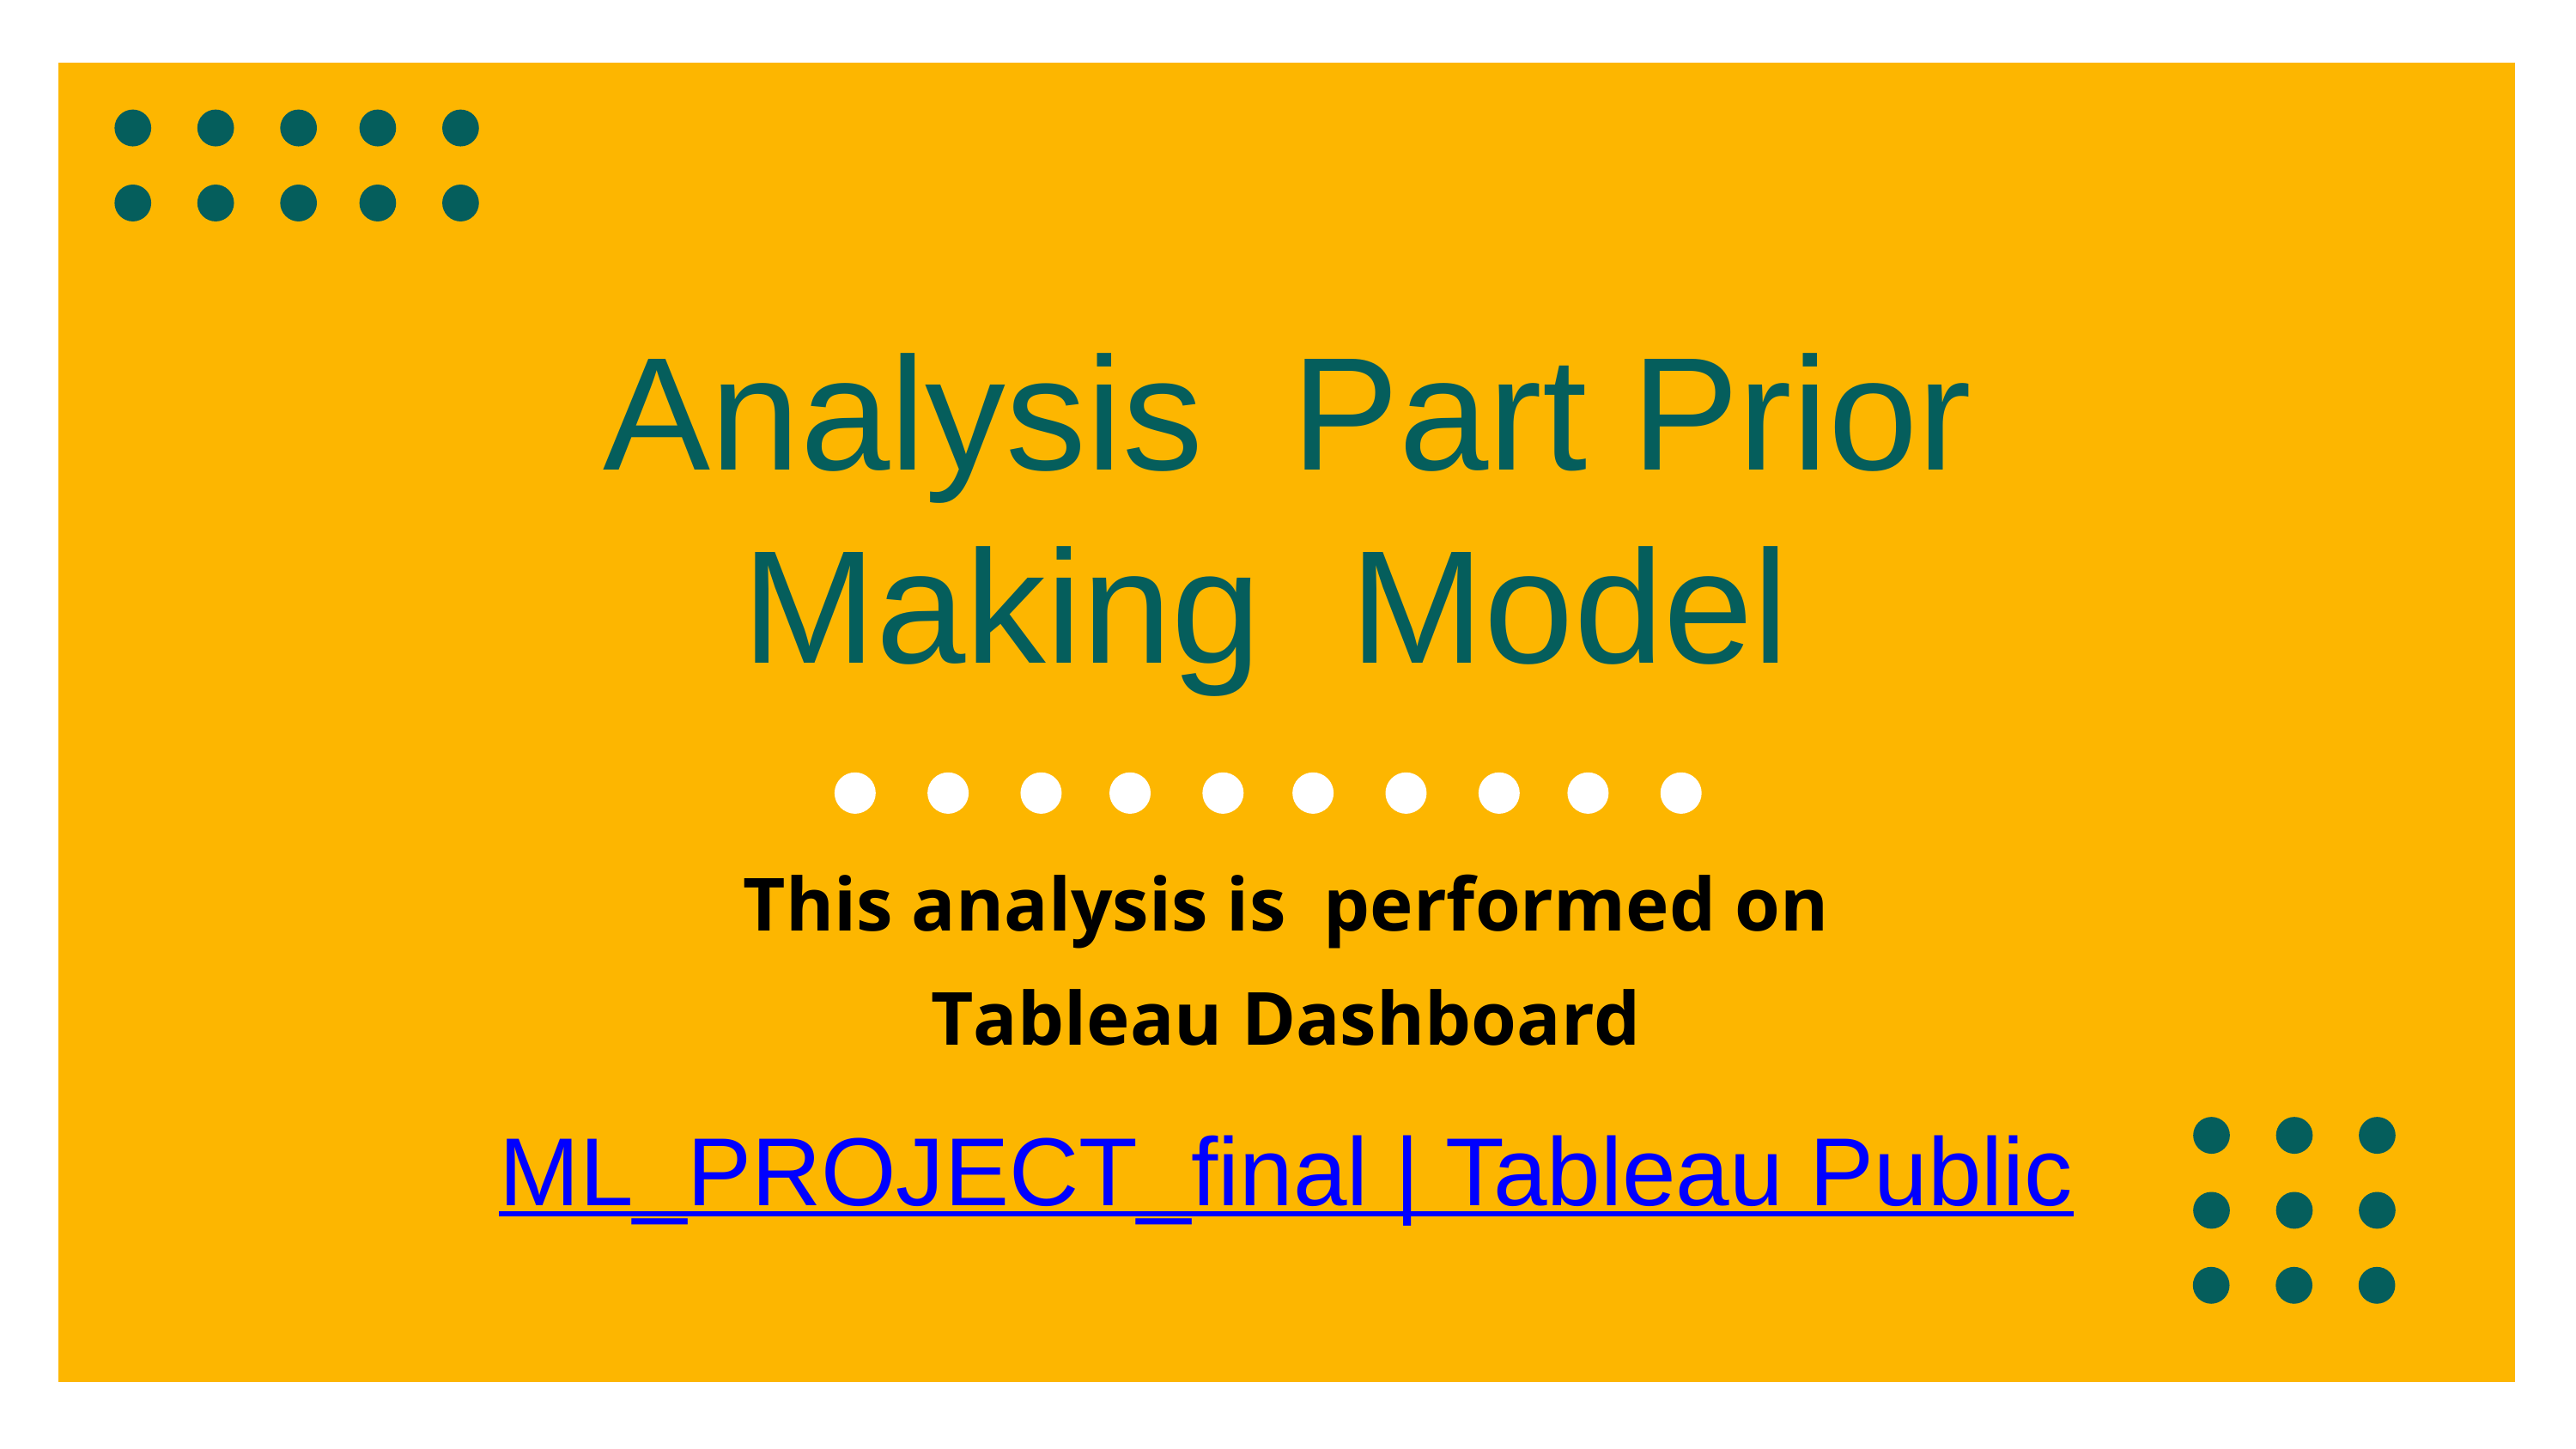

Analysis  Part Prior Making  Model

This analysis is  performed on Tableau Dashboard
ML_PROJECT_final | Tableau Public